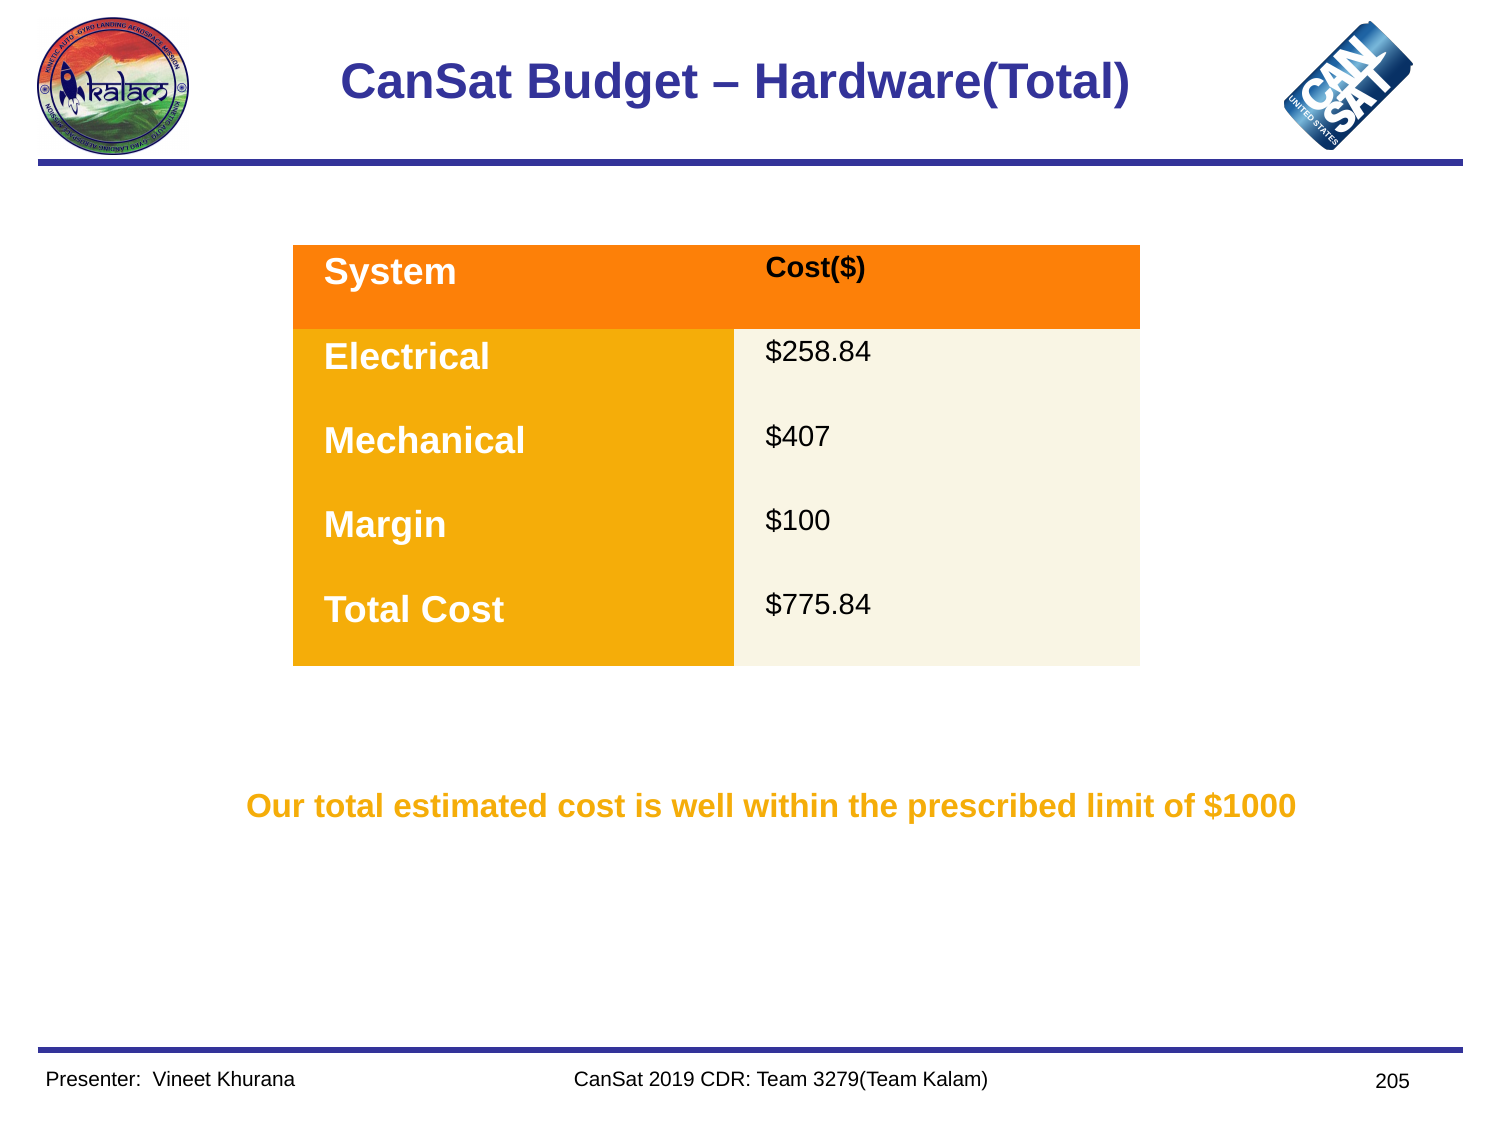

CanSat Budget – Hardware(Total)
| System | Cost($) |
| --- | --- |
| Electrical | $258.84 |
| Mechanical | $407 |
| Margin | $100 |
| Total Cost | $775.84 |
Our total estimated cost is well within the prescribed limit of $1000
Presenter:  Vineet Khurana
CanSat 2019 CDR: Team 3279(Team Kalam)​​​
205